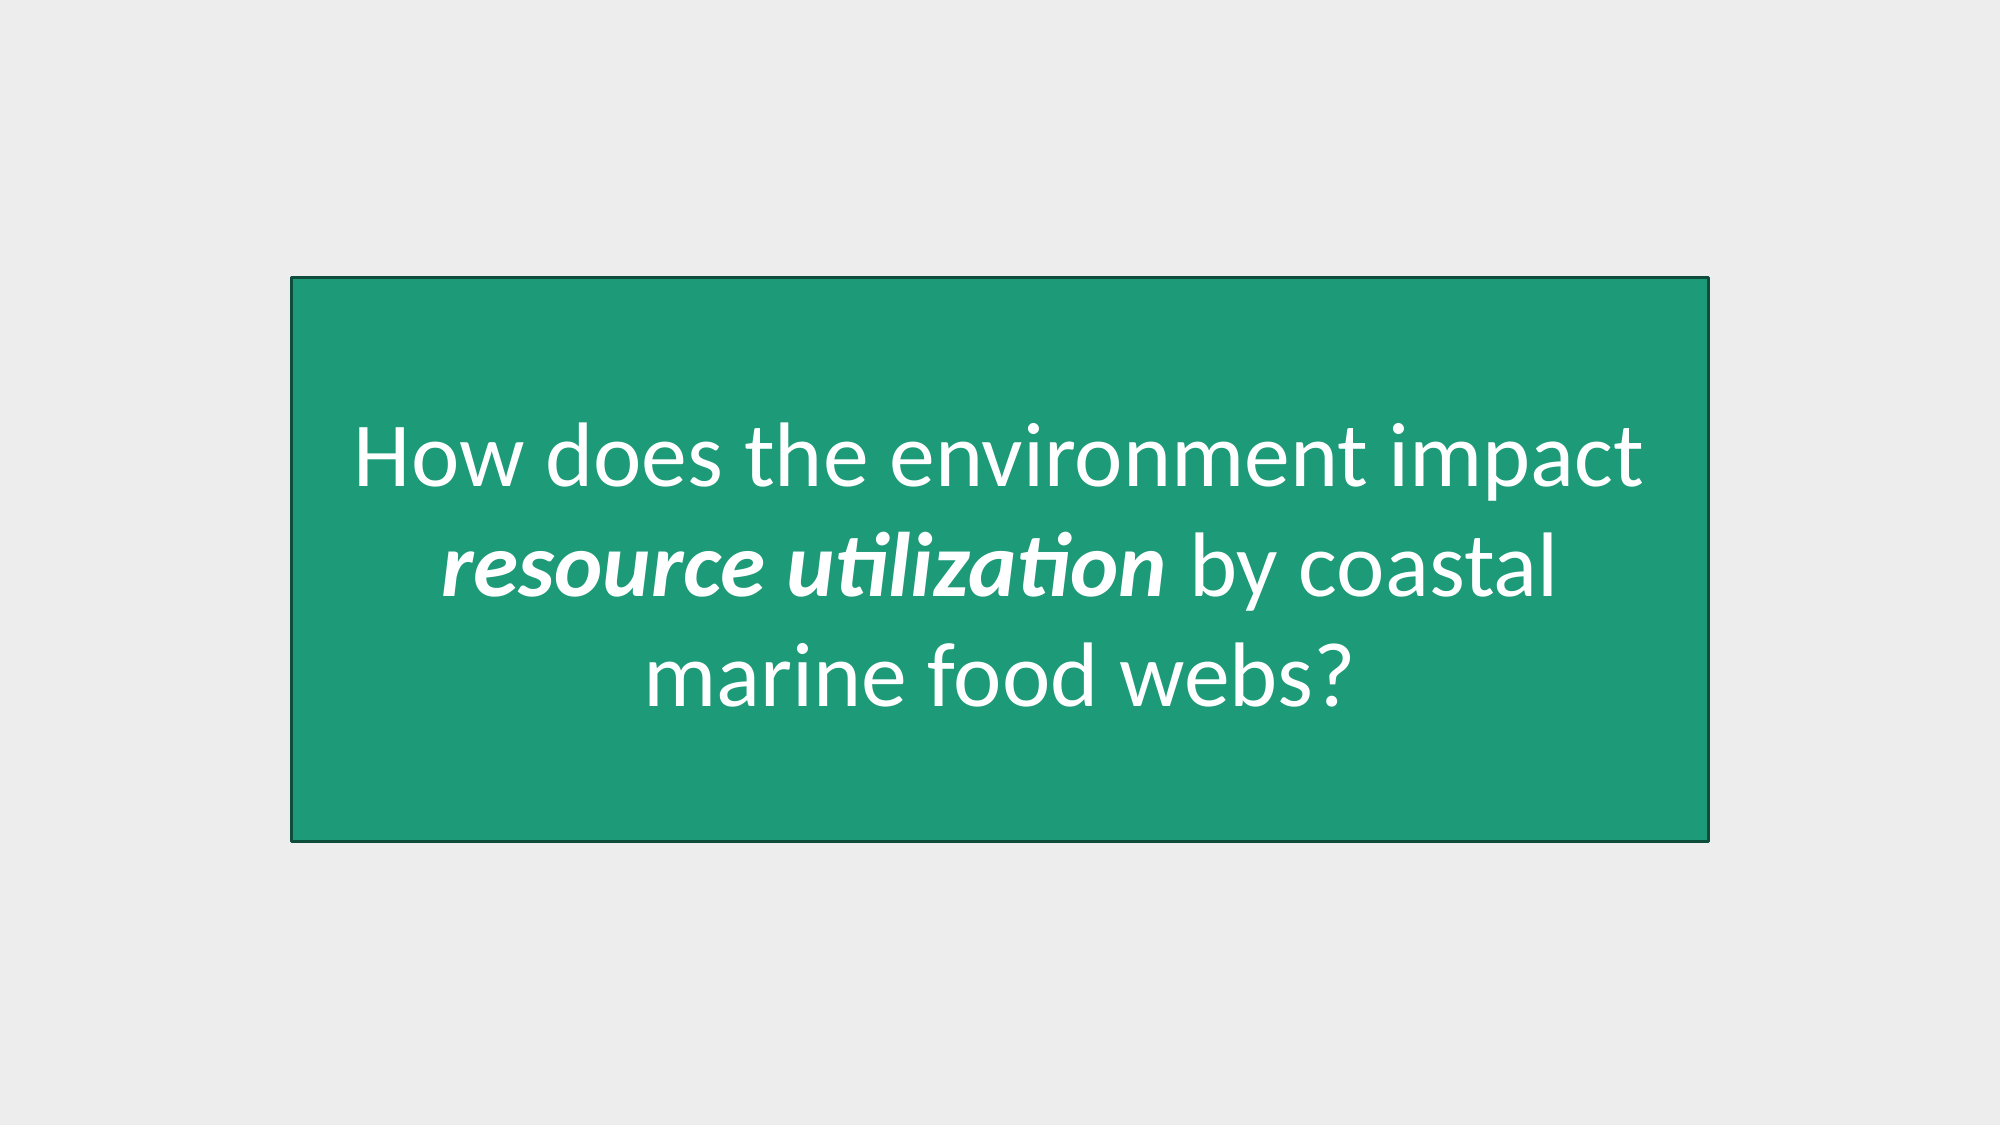

How does the environment impact resource utilization by coastal marine food webs?